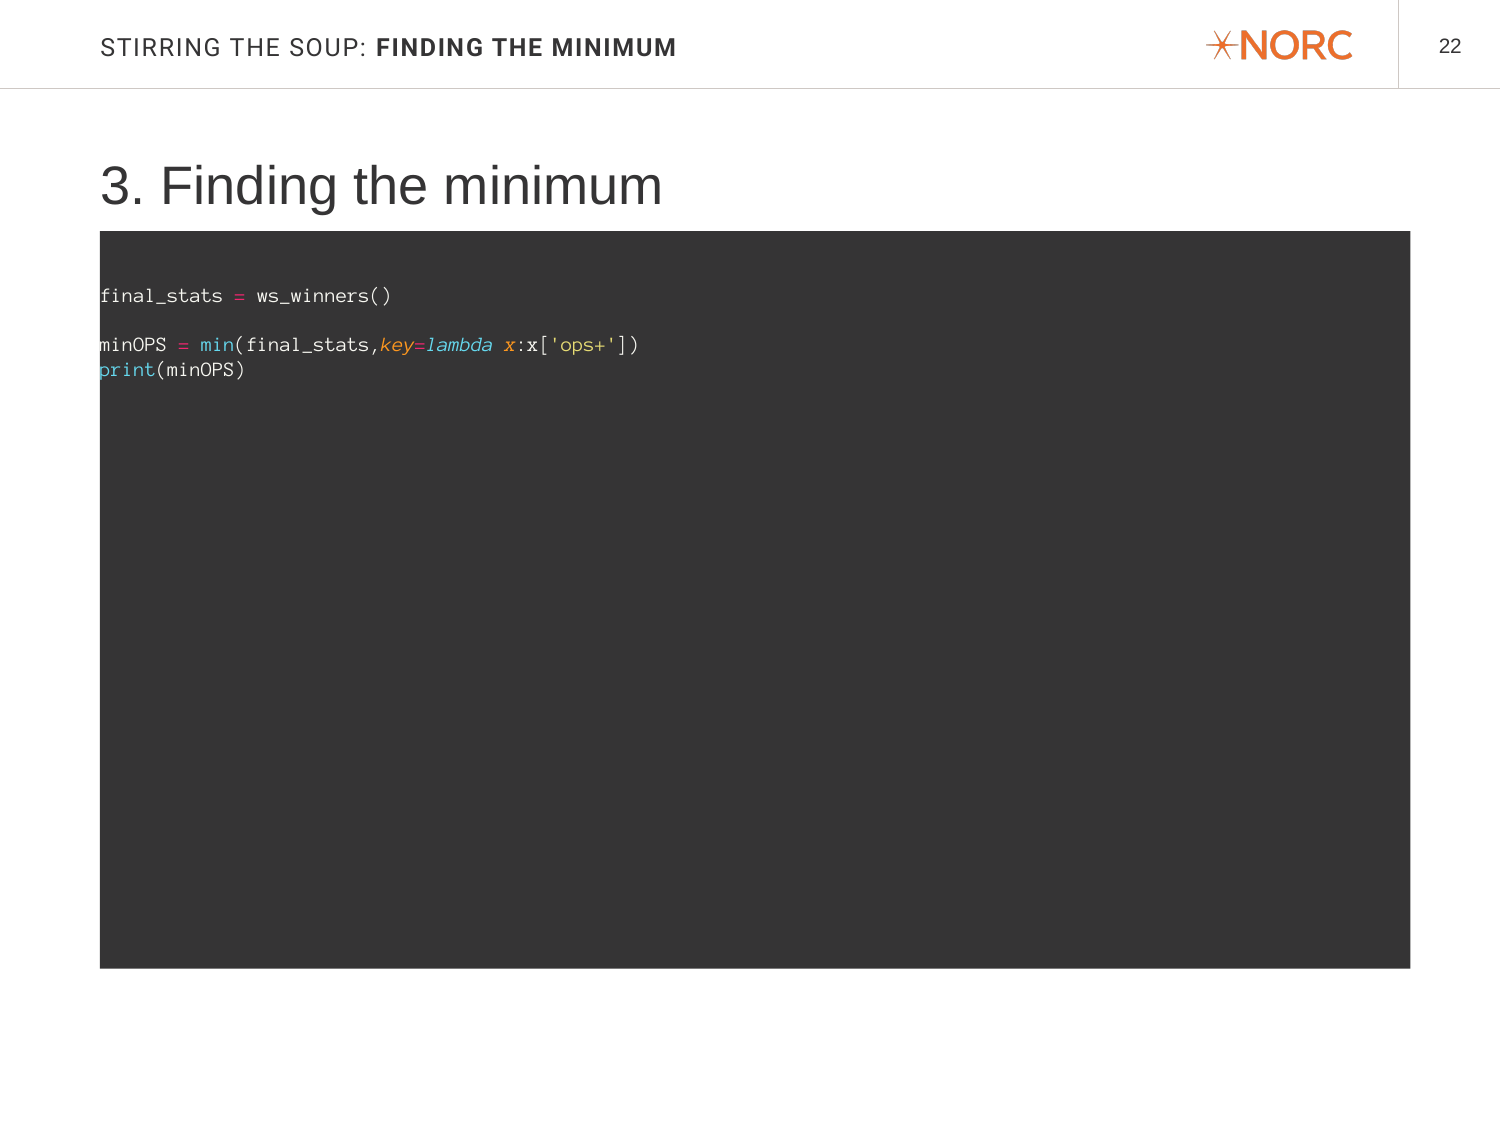

# Stirring the Soup: Finding the minimum
3. Finding the minimum

final_stats = ws_winners()
minOPS = min(final_stats,key=lambda x:x['ops+'])
print(minOPS)